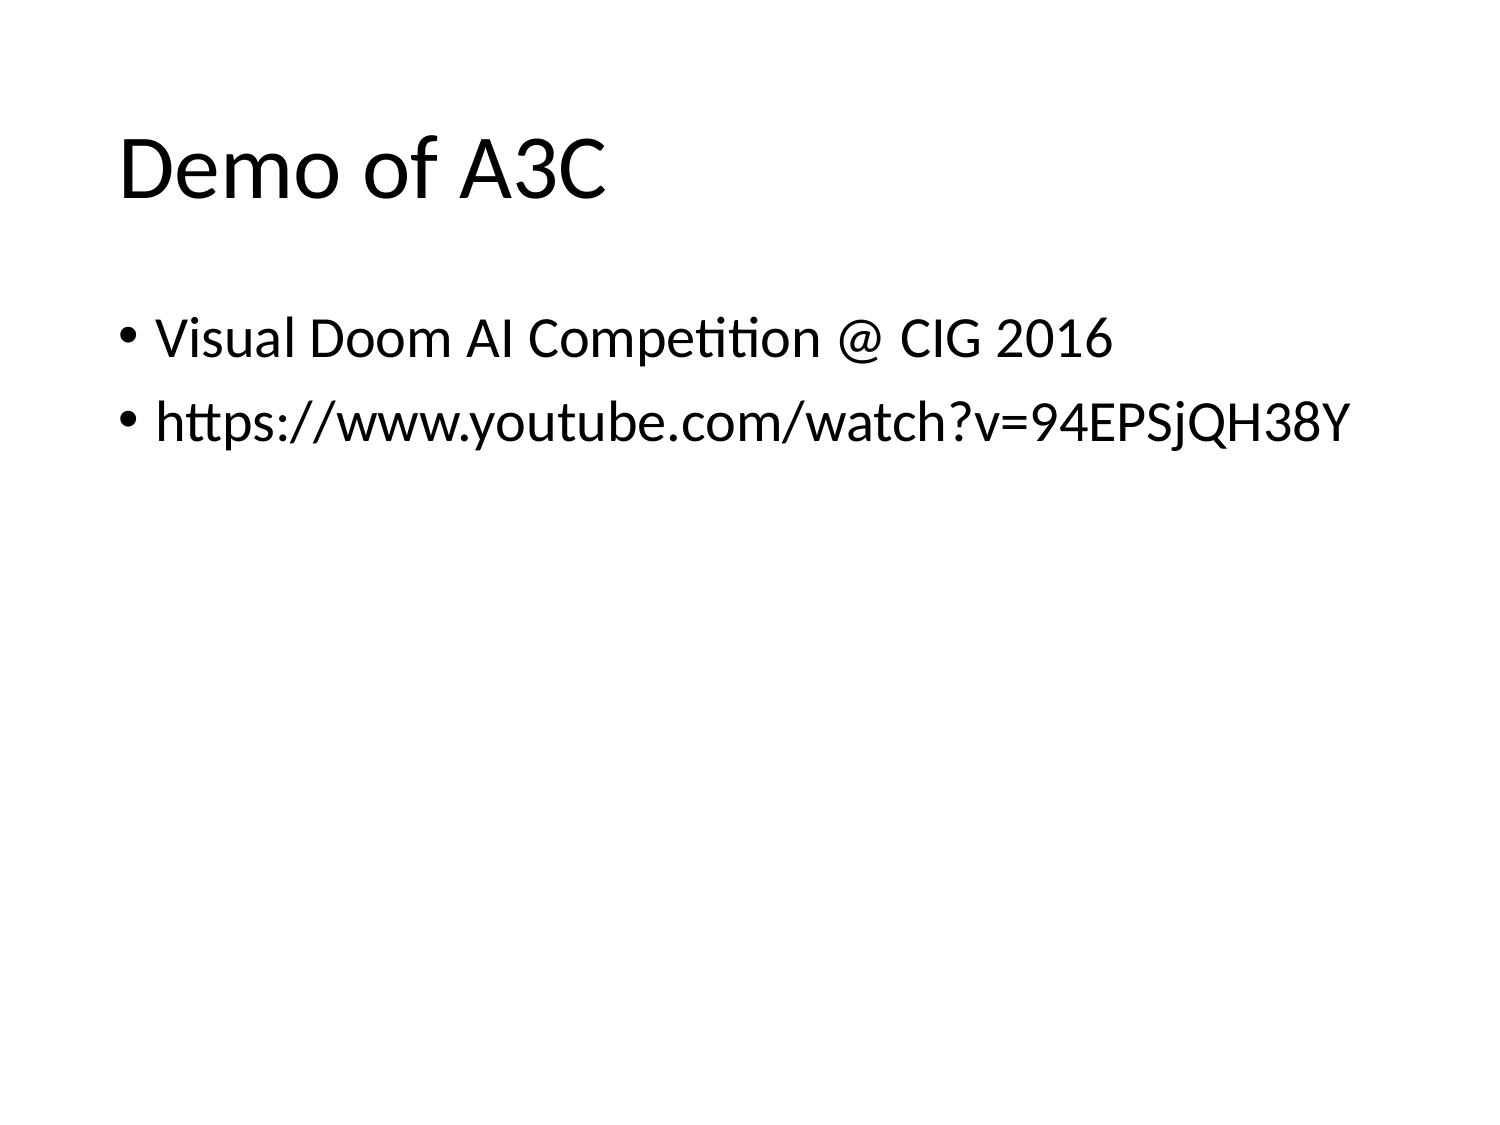

# Demo of A3C
Visual Doom AI Competition @ CIG 2016
https://www.youtube.com/watch?v=94EPSjQH38Y